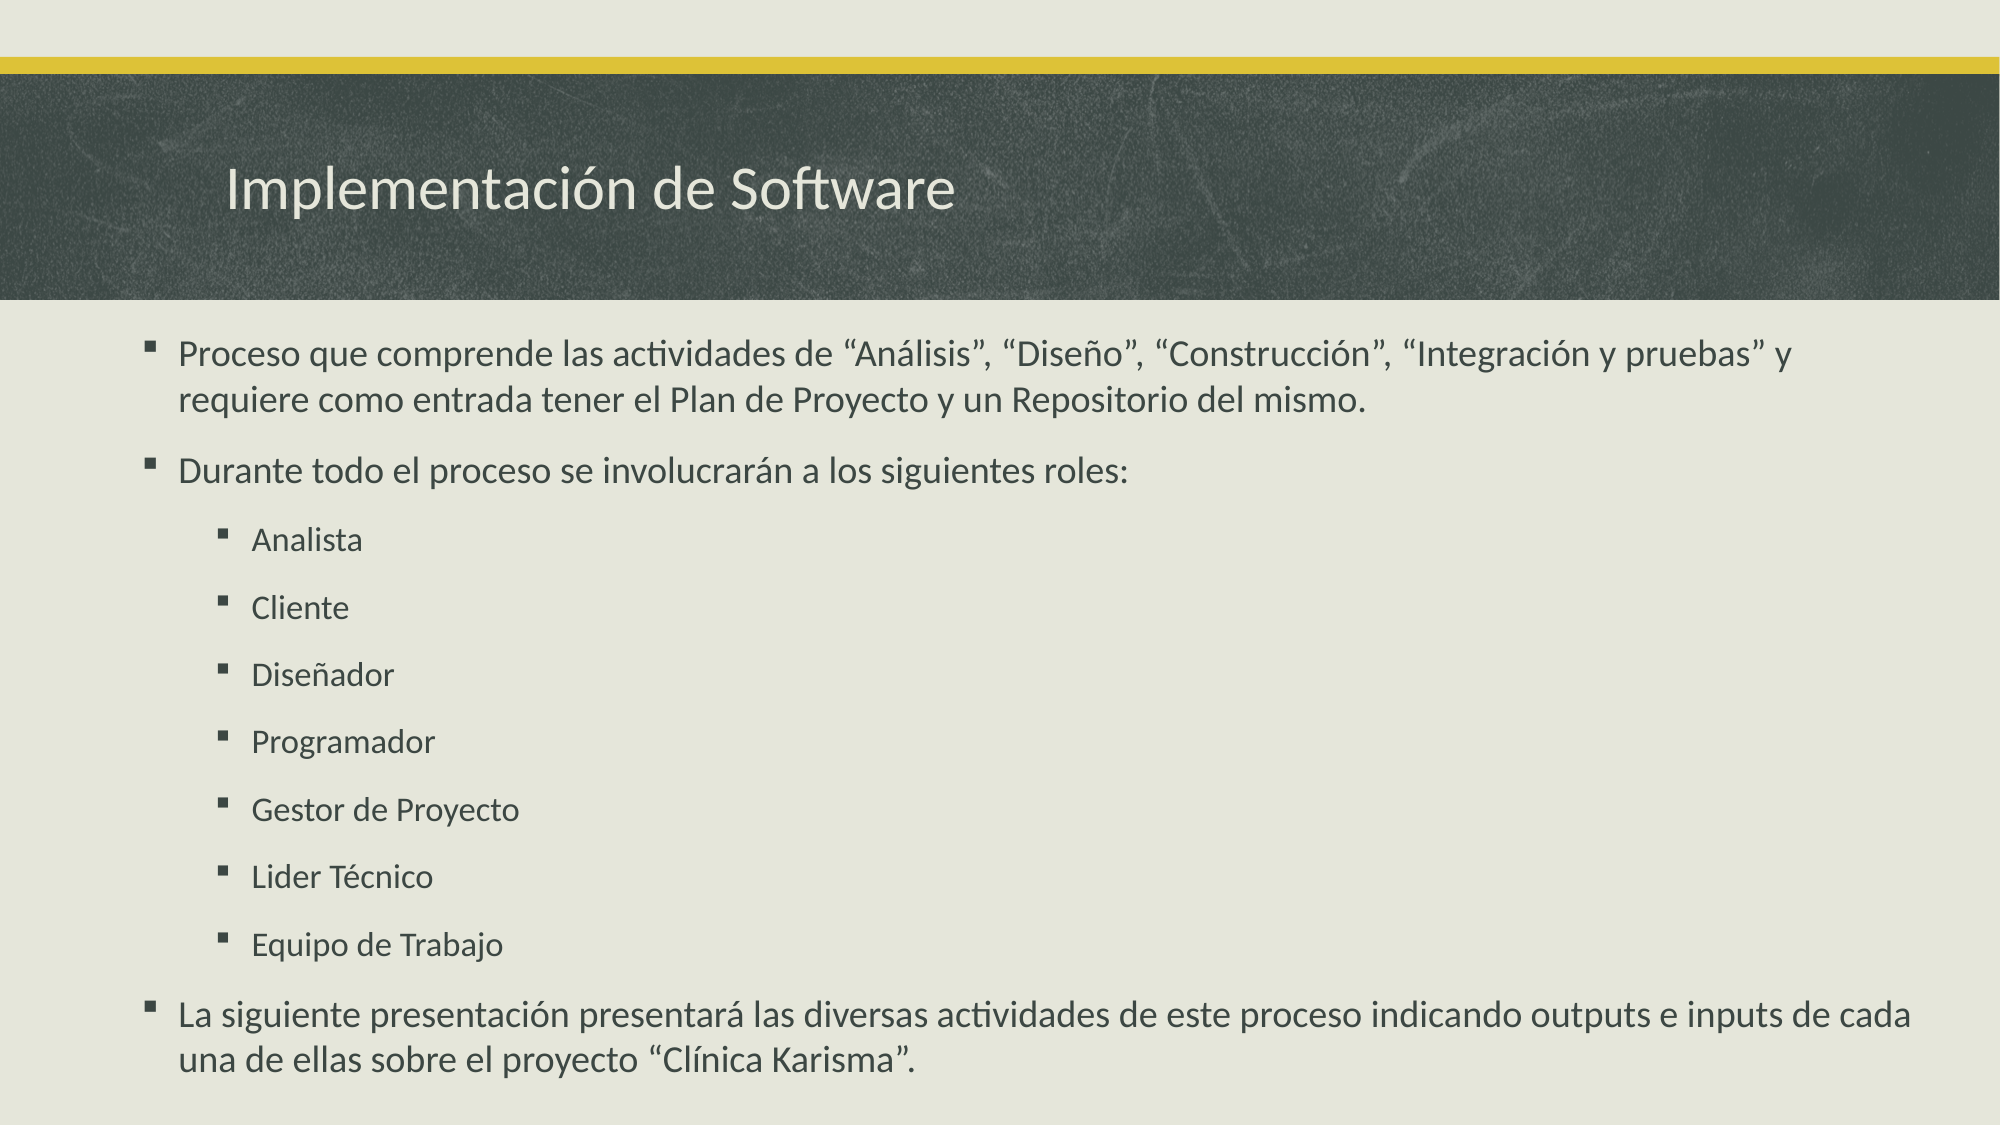

# Implementación de Software
Proceso que comprende las actividades de “Análisis”, “Diseño”, “Construcción”, “Integración y pruebas” y requiere como entrada tener el Plan de Proyecto y un Repositorio del mismo.
Durante todo el proceso se involucrarán a los siguientes roles:
Analista
Cliente
Diseñador
Programador
Gestor de Proyecto
Lider Técnico
Equipo de Trabajo
La siguiente presentación presentará las diversas actividades de este proceso indicando outputs e inputs de cada una de ellas sobre el proyecto “Clínica Karisma”.